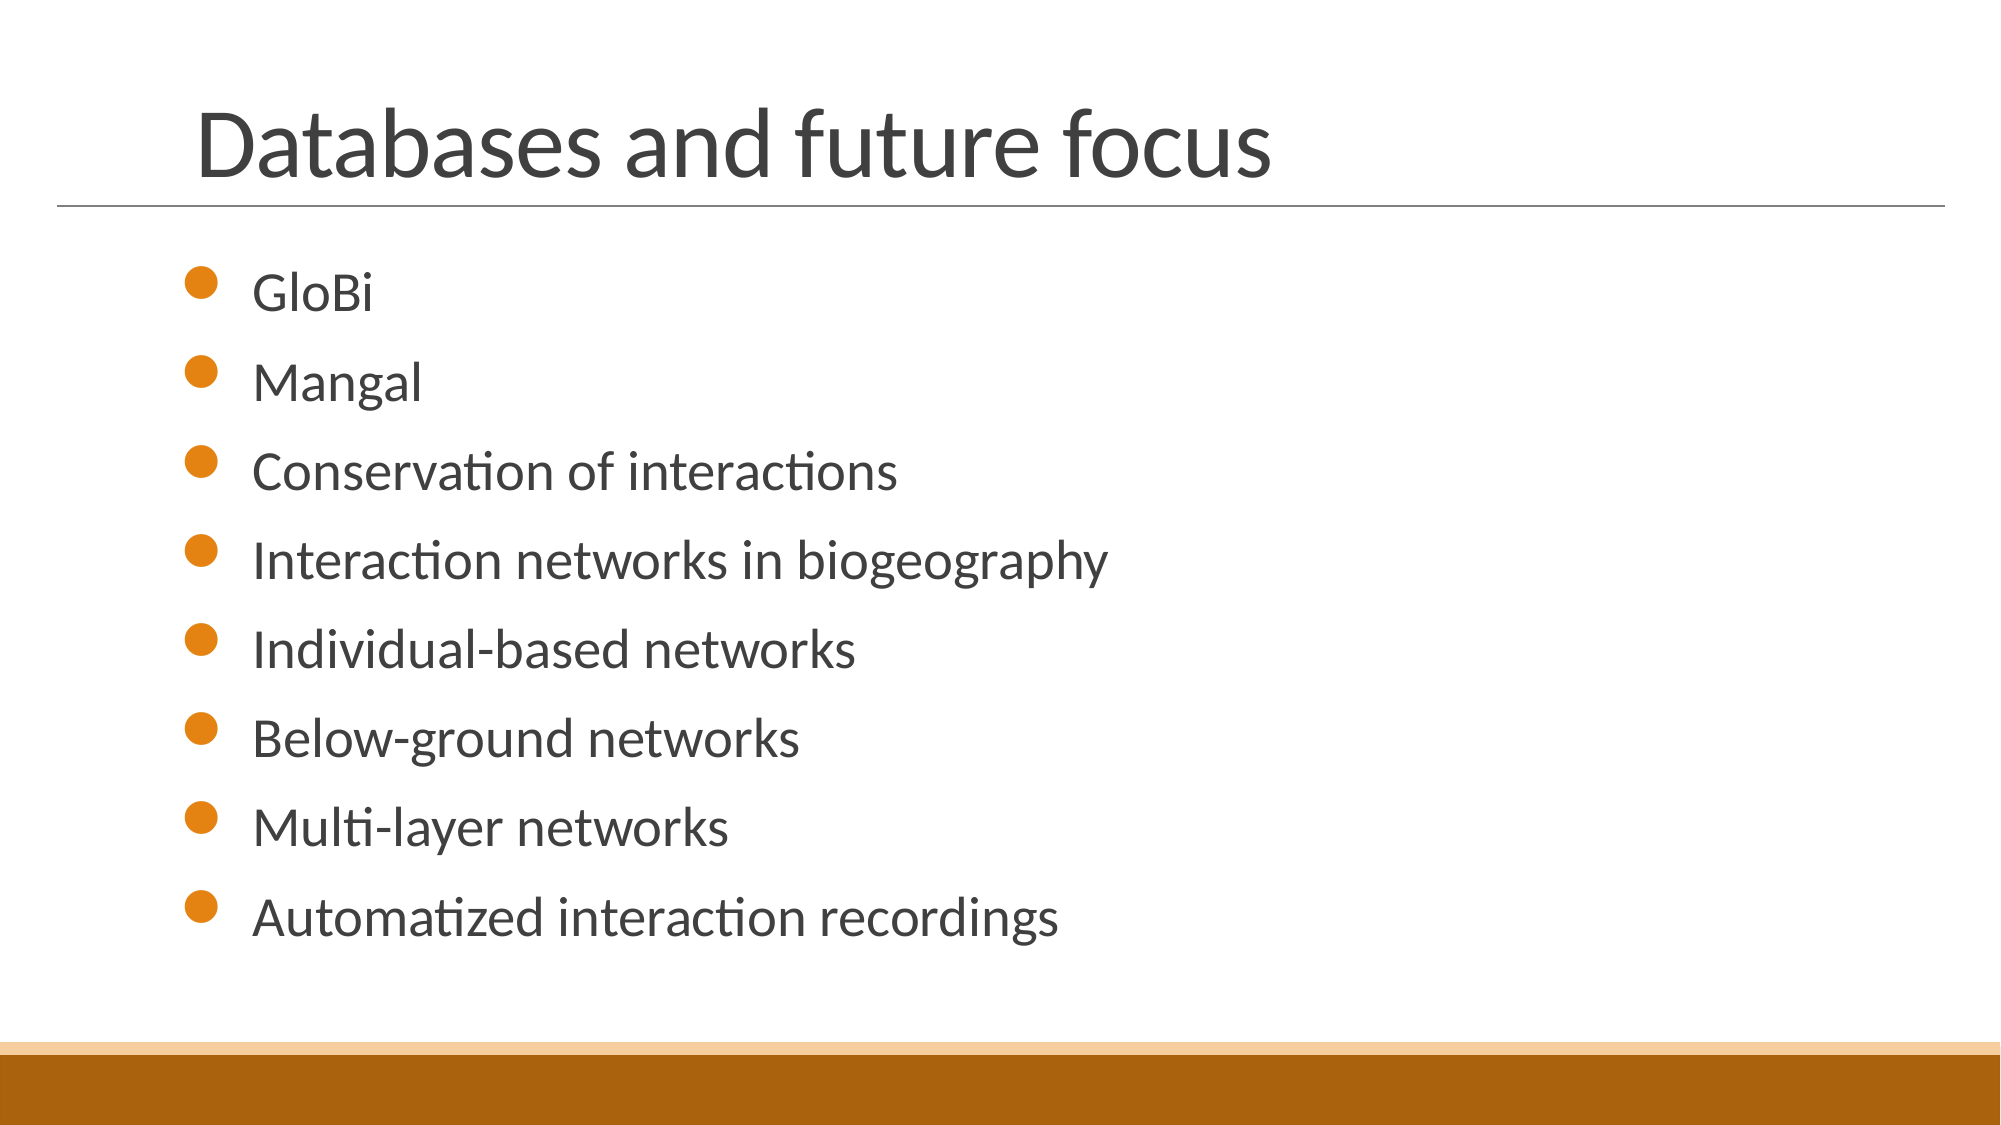

# Databases and future focus
GloBi
Mangal
Conservation of interactions
Interaction networks in biogeography
Individual-based networks
Below-ground networks
Multi-layer networks
Automatized interaction recordings

34